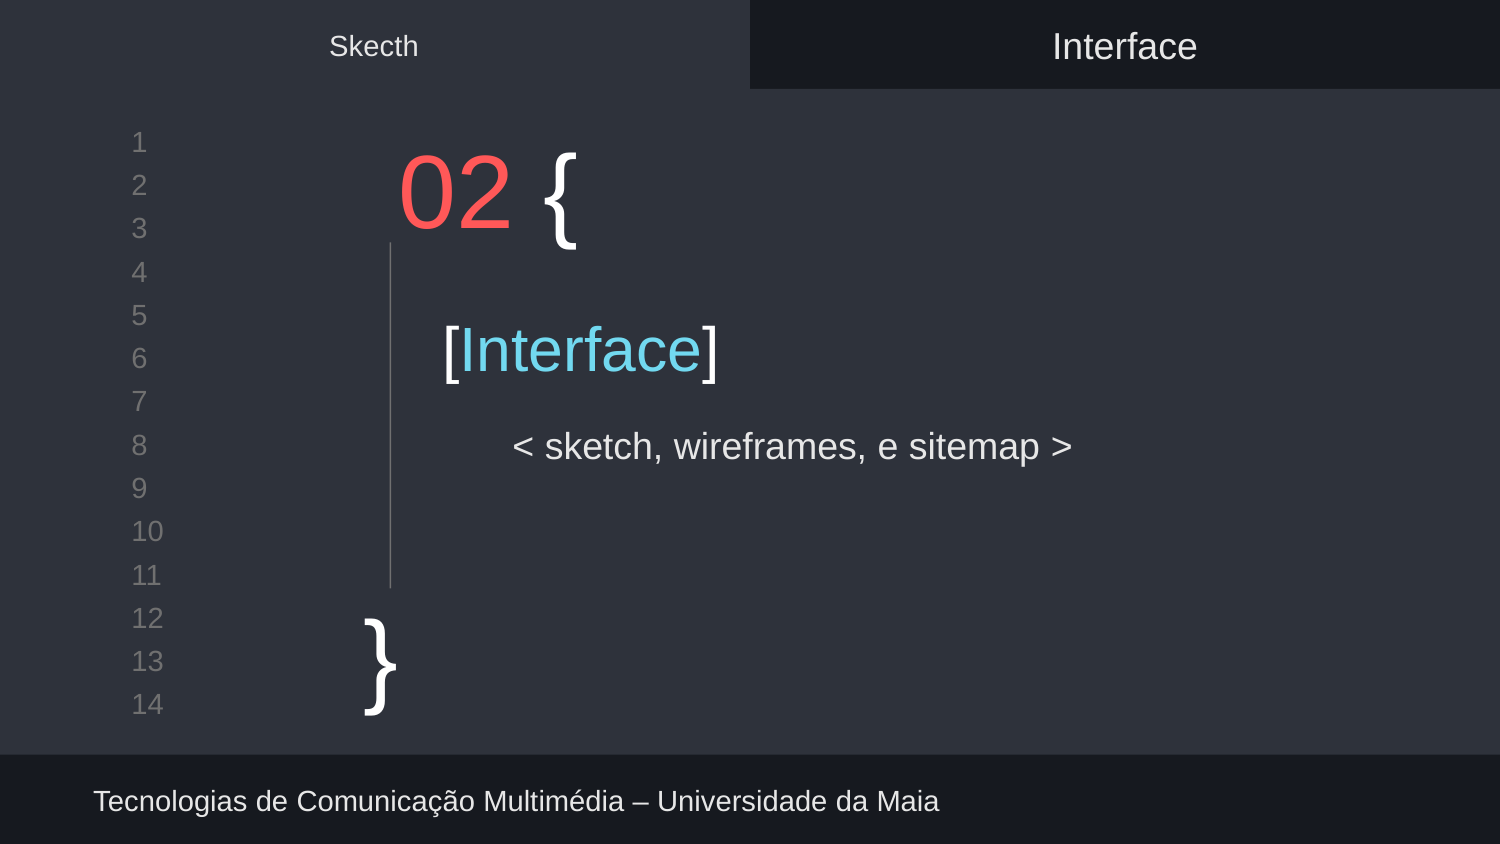

Skecth
Interface
# 02 {
[Interface]
< sketch, wireframes, e sitemap >
}
Tecnologias de Comunicação Multimédia – Universidade da Maia